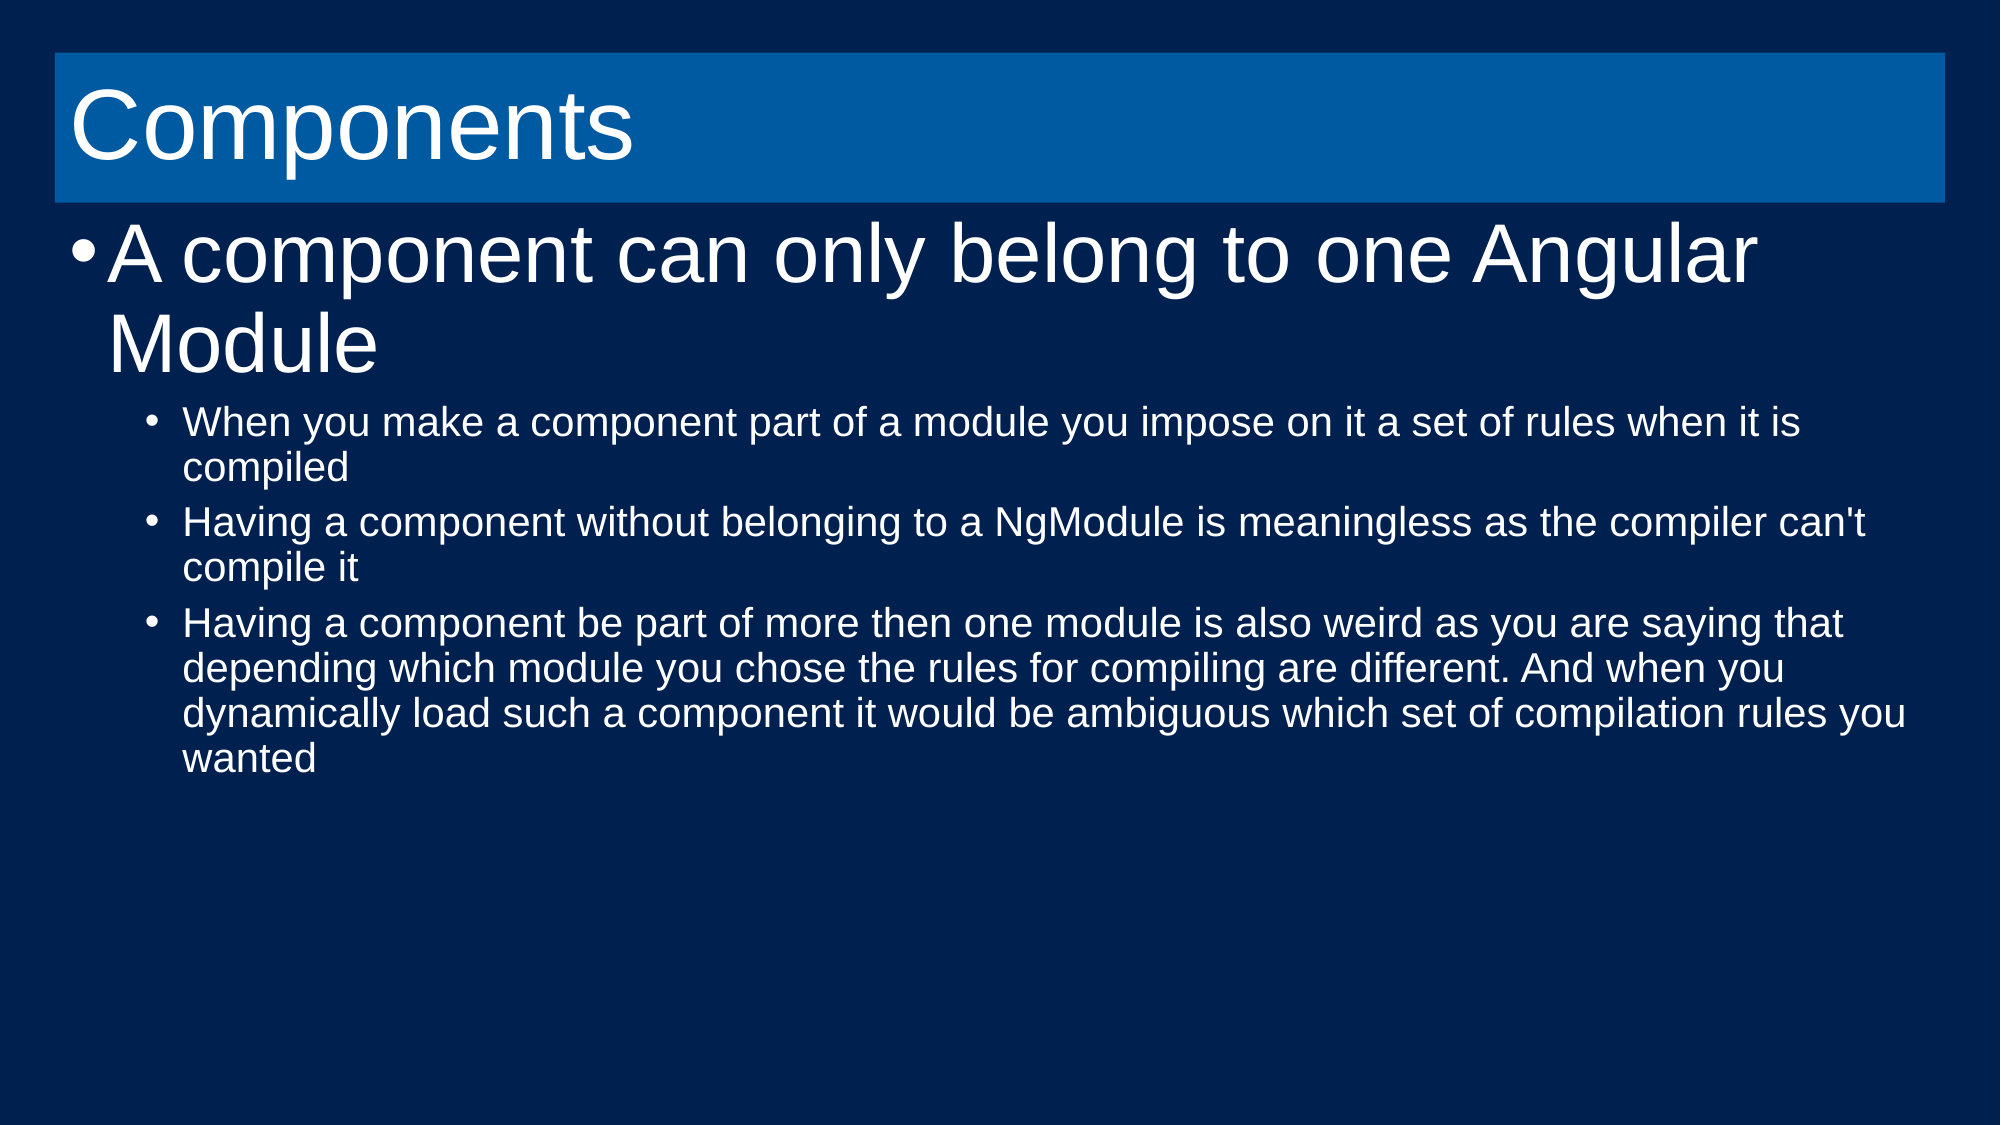

# Components
A component can only belong to one Angular Module
When you make a component part of a module you impose on it a set of rules when it is compiled
Having a component without belonging to a NgModule is meaningless as the compiler can't compile it
Having a component be part of more then one module is also weird as you are saying that depending which module you chose the rules for compiling are different. And when you dynamically load such a component it would be ambiguous which set of compilation rules you wanted